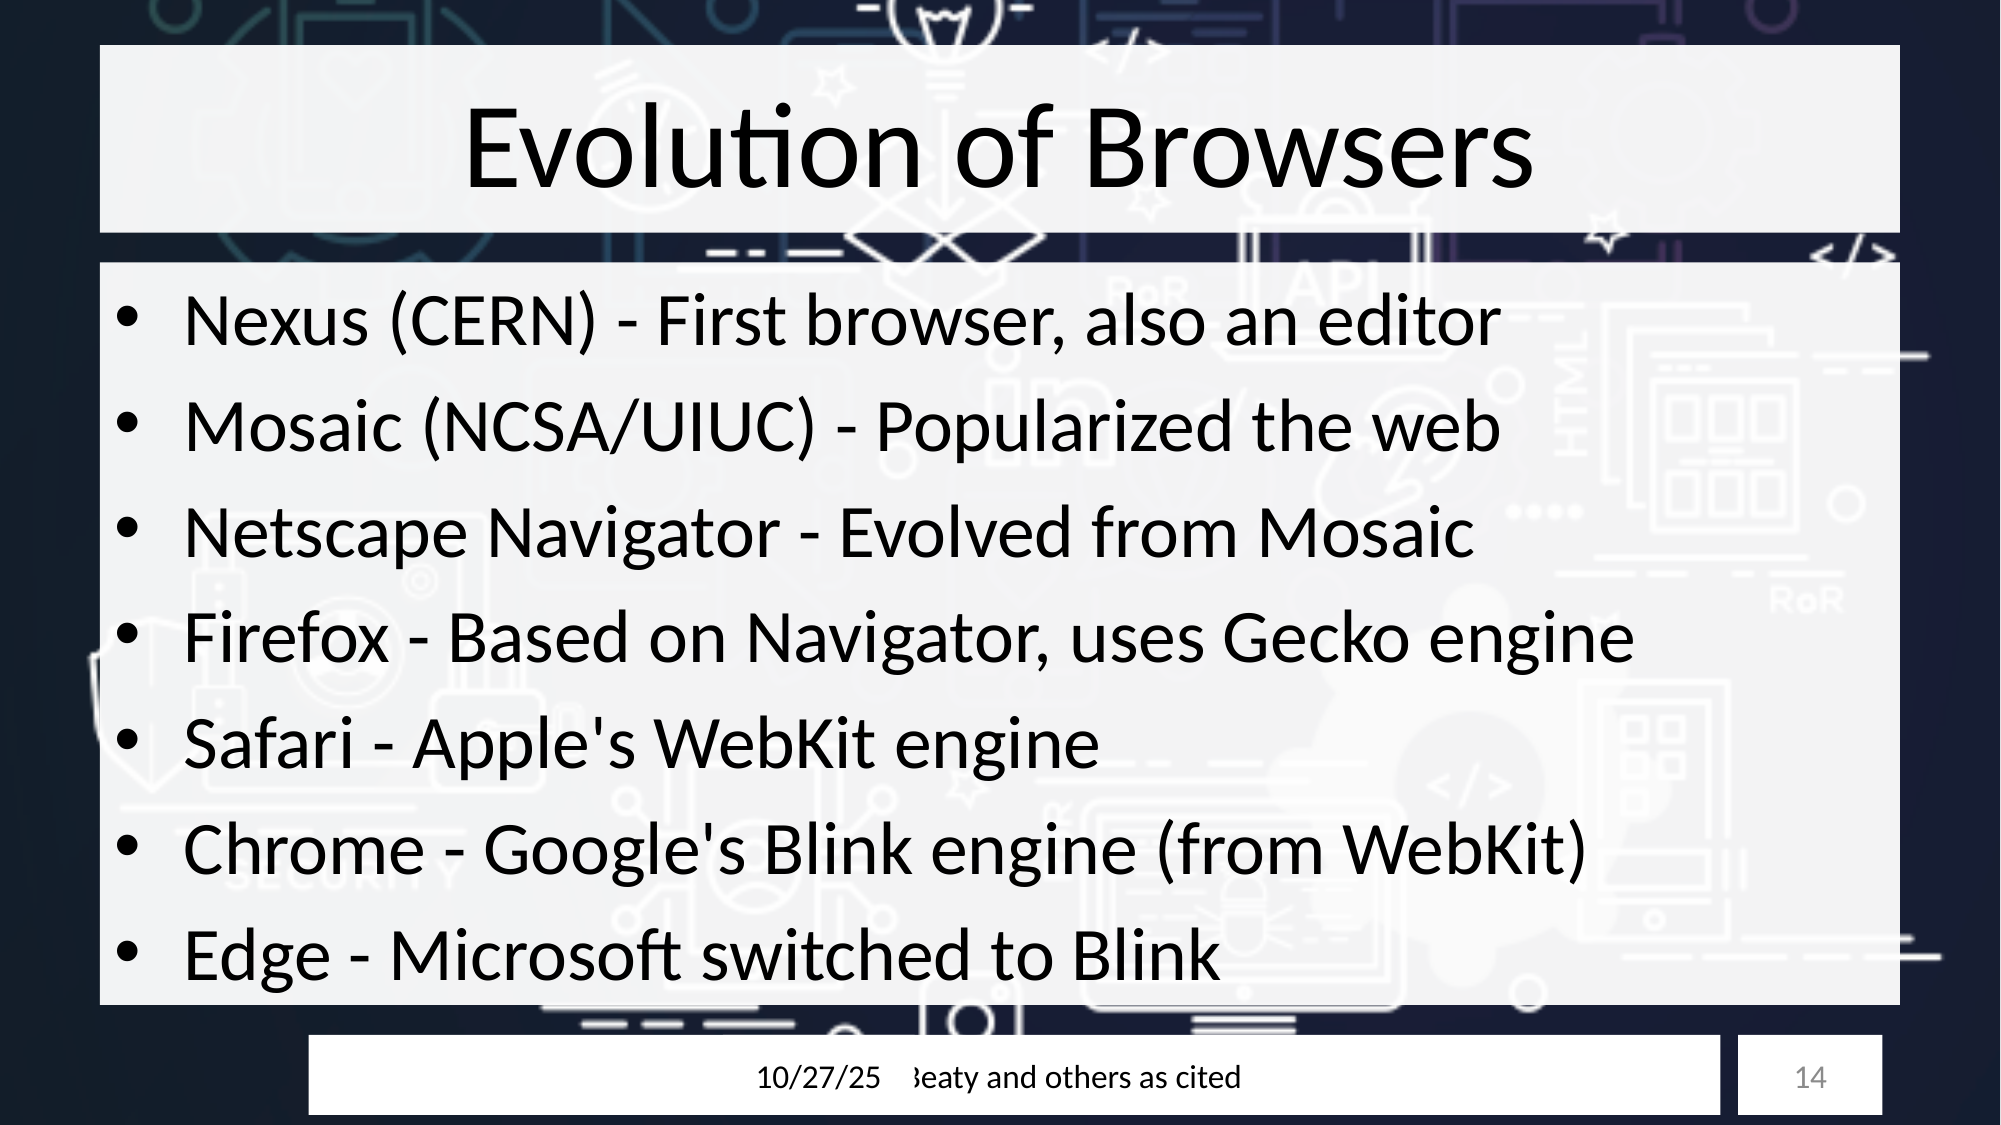

# Evolution of Browsers
Nexus (CERN) - First browser, also an editor
Mosaic (NCSA/UIUC) - Popularized the web
Netscape Navigator - Evolved from Mosaic
Firefox - Based on Navigator, uses Gecko engine
Safari - Apple's WebKit engine
Chrome - Google's Blink engine (from WebKit)
Edge - Microsoft switched to Blink
© Steve Beaty and others as cited
14
10/27/25